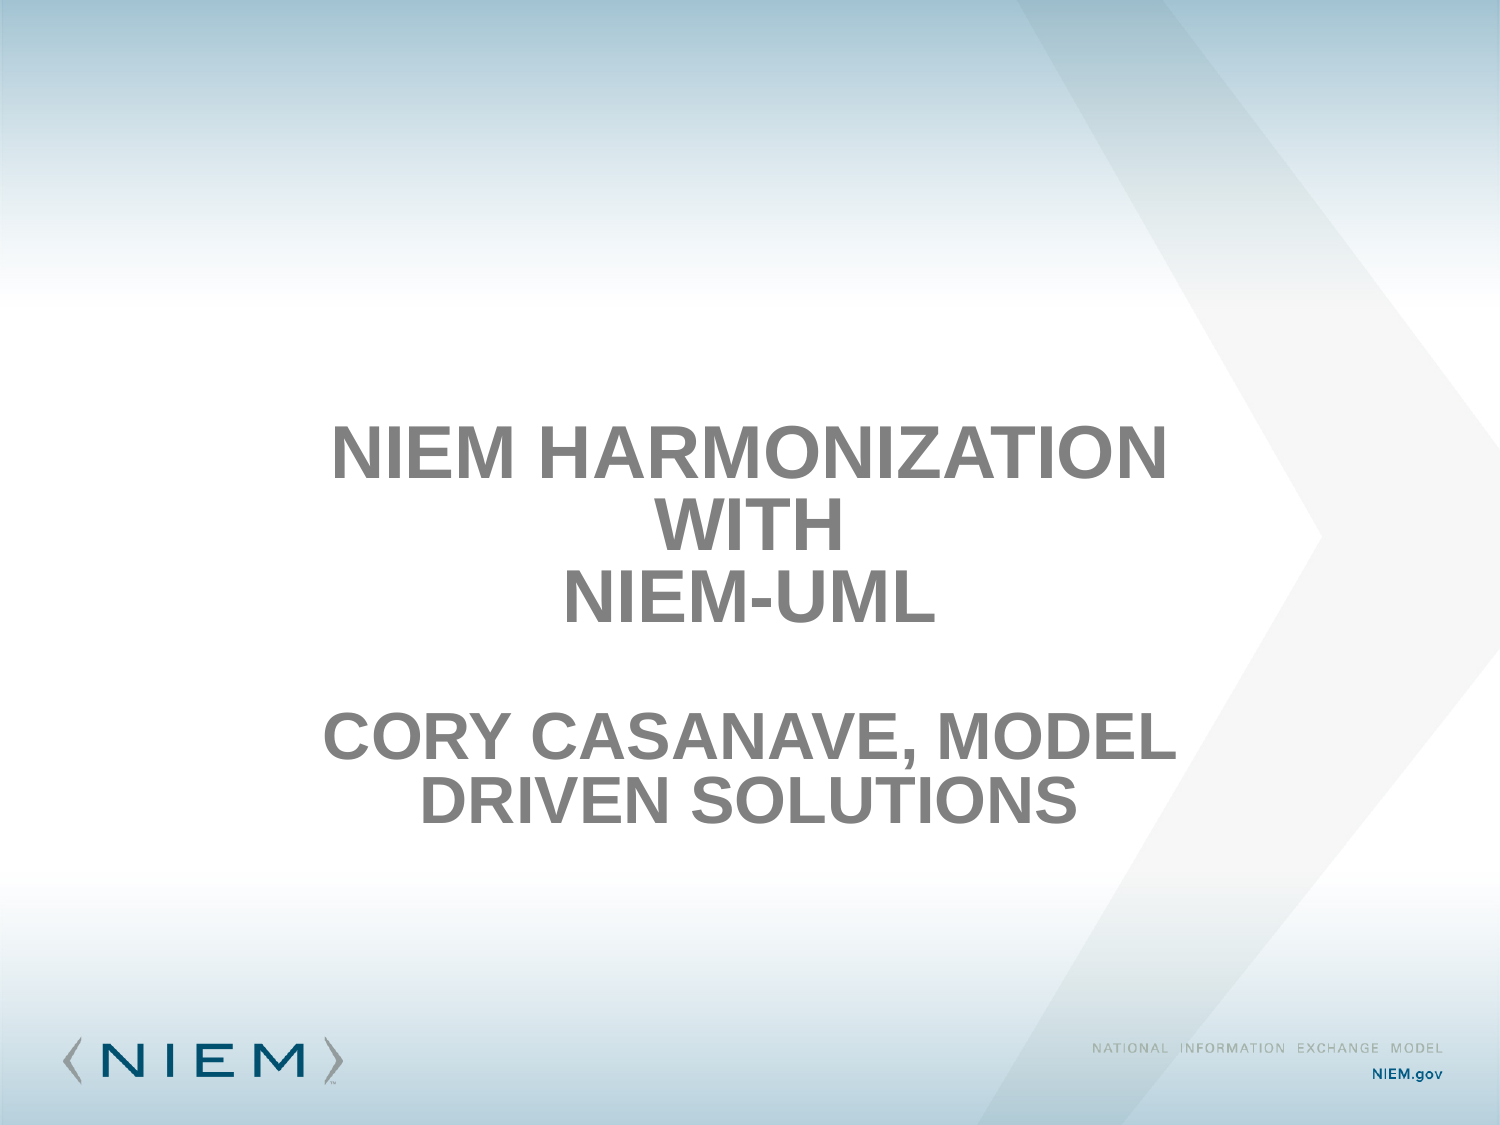

# NIEM Harmonization with NIEM-UML Cory Casanave, Model Driven Solutions